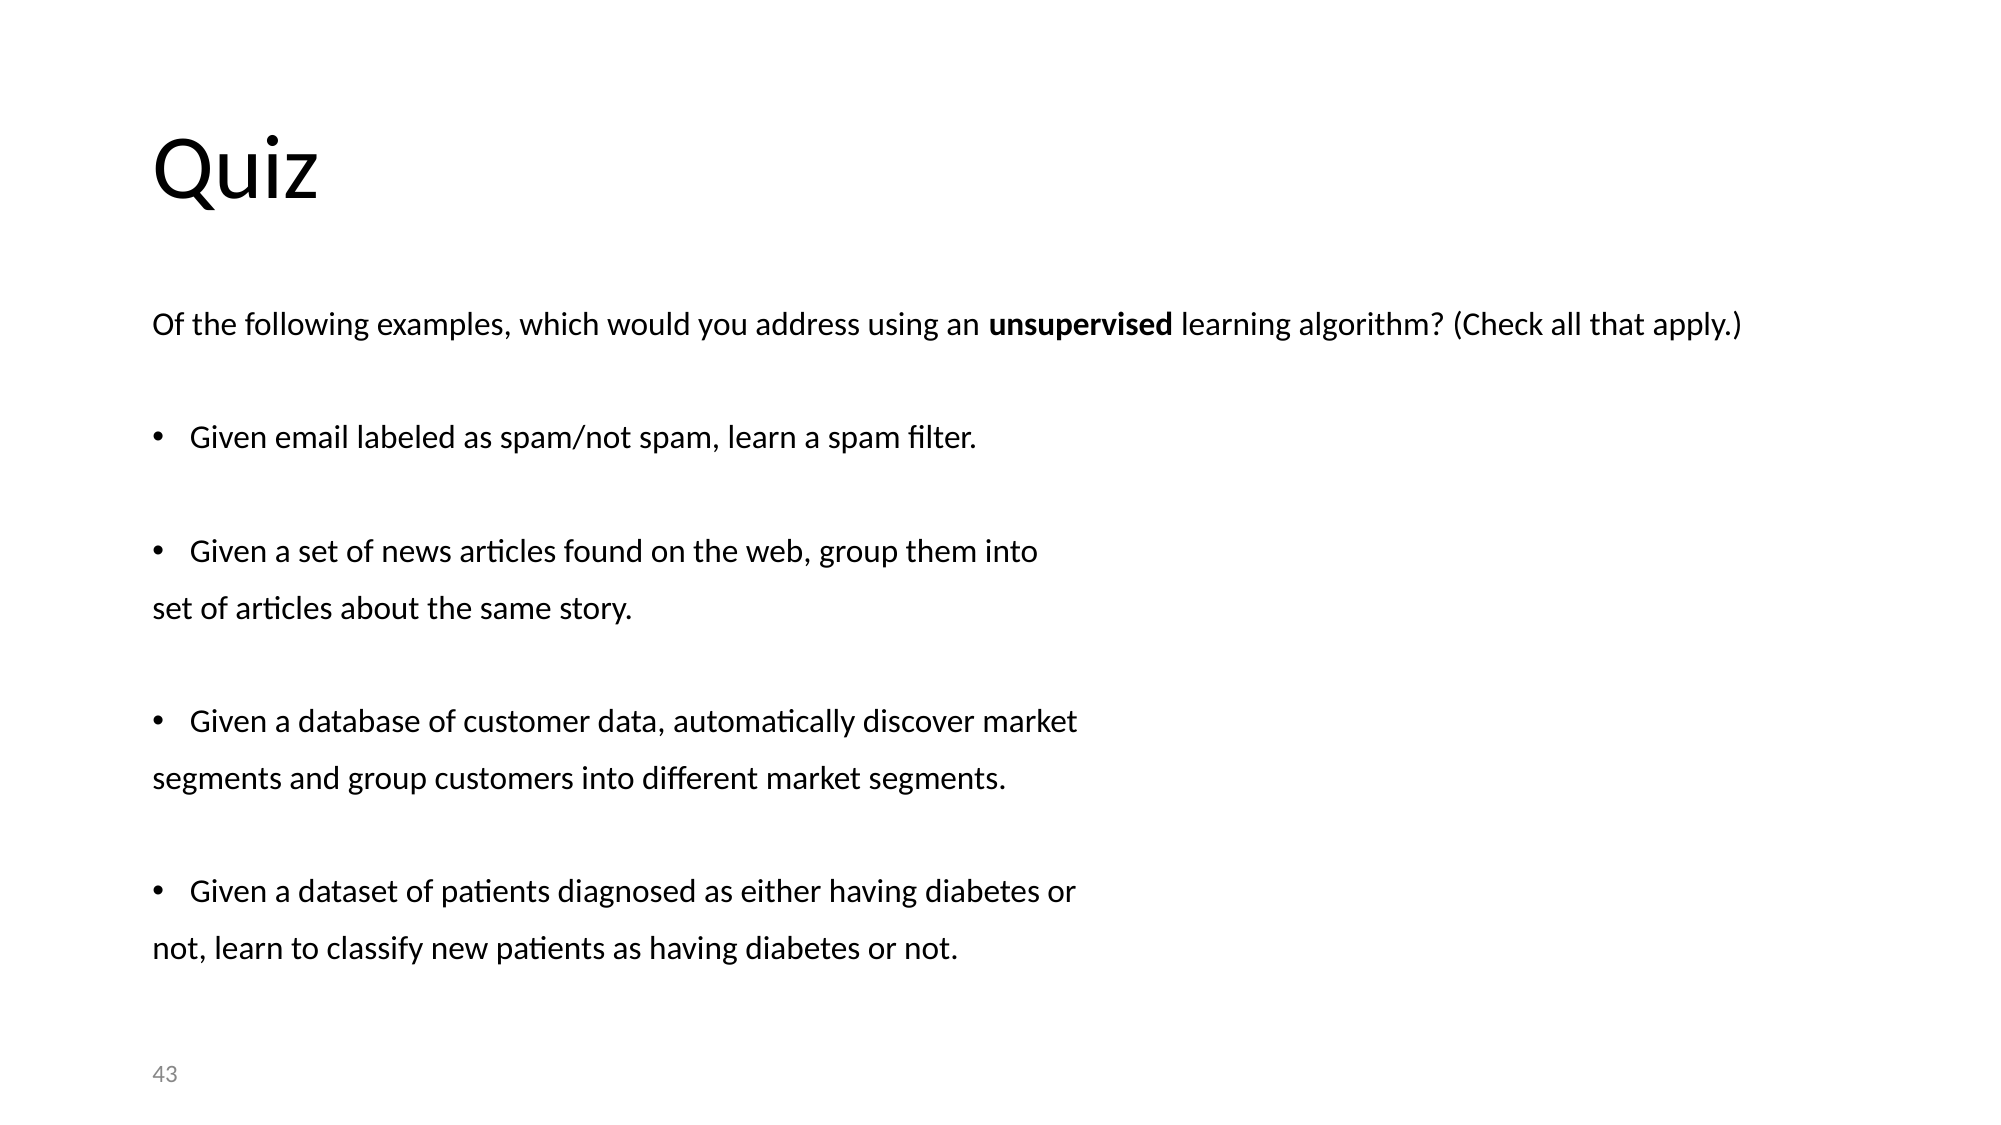

# Quiz
Of the following examples, which would you address using an unsupervised learning algorithm? (Check all that apply.)

Given email labeled as spam/not spam, learn a spam filter.

Given a set of news articles found on the web, group them into
set of articles about the same story.

Given a database of customer data, automatically discover market
segments and group customers into different market segments.

Given a dataset of patients diagnosed as either having diabetes or
not, learn to classify new patients as having diabetes or not.
43